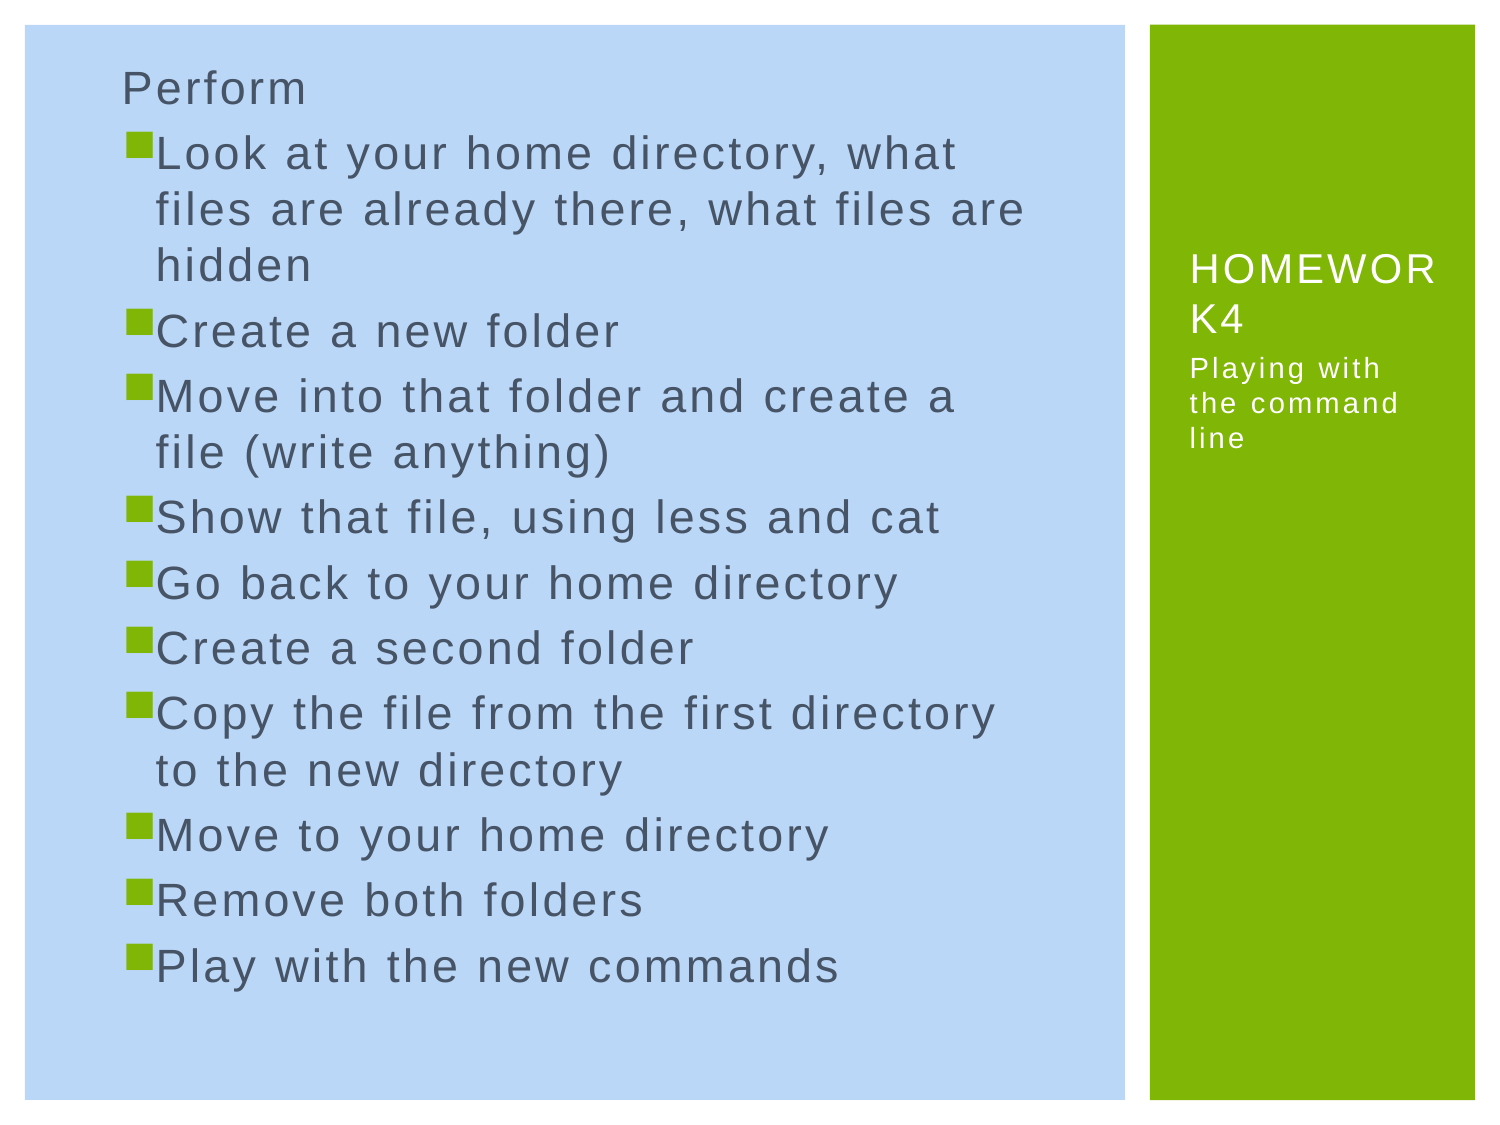

Perform
Look at your home directory, what files are already there, what files are hidden
Create a new folder
Move into that folder and create a file (write anything)
Show that file, using less and cat
Go back to your home directory
Create a second folder
Copy the file from the first directory to the new directory
Move to your home directory
Remove both folders
Play with the new commands

# HomeWork4
Playing with the command line